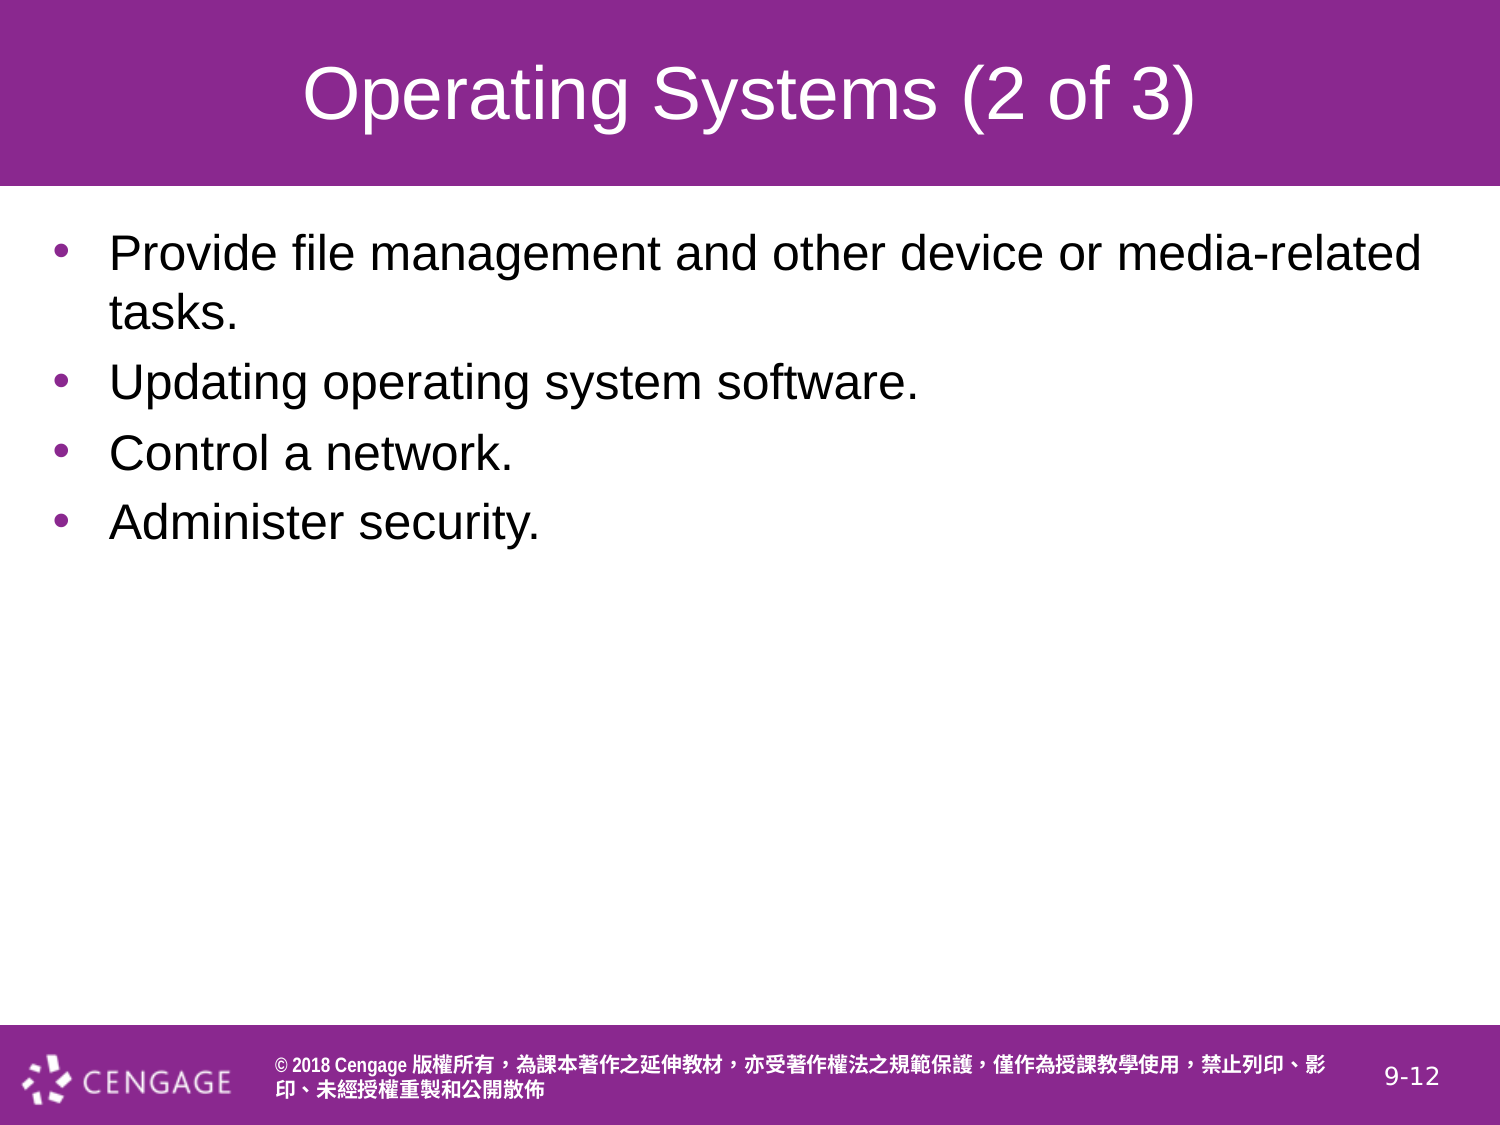

# Operating Systems (2 of 3)
Provide file management and other device or media-related tasks.
Updating operating system software.
Control a network.
Administer security.